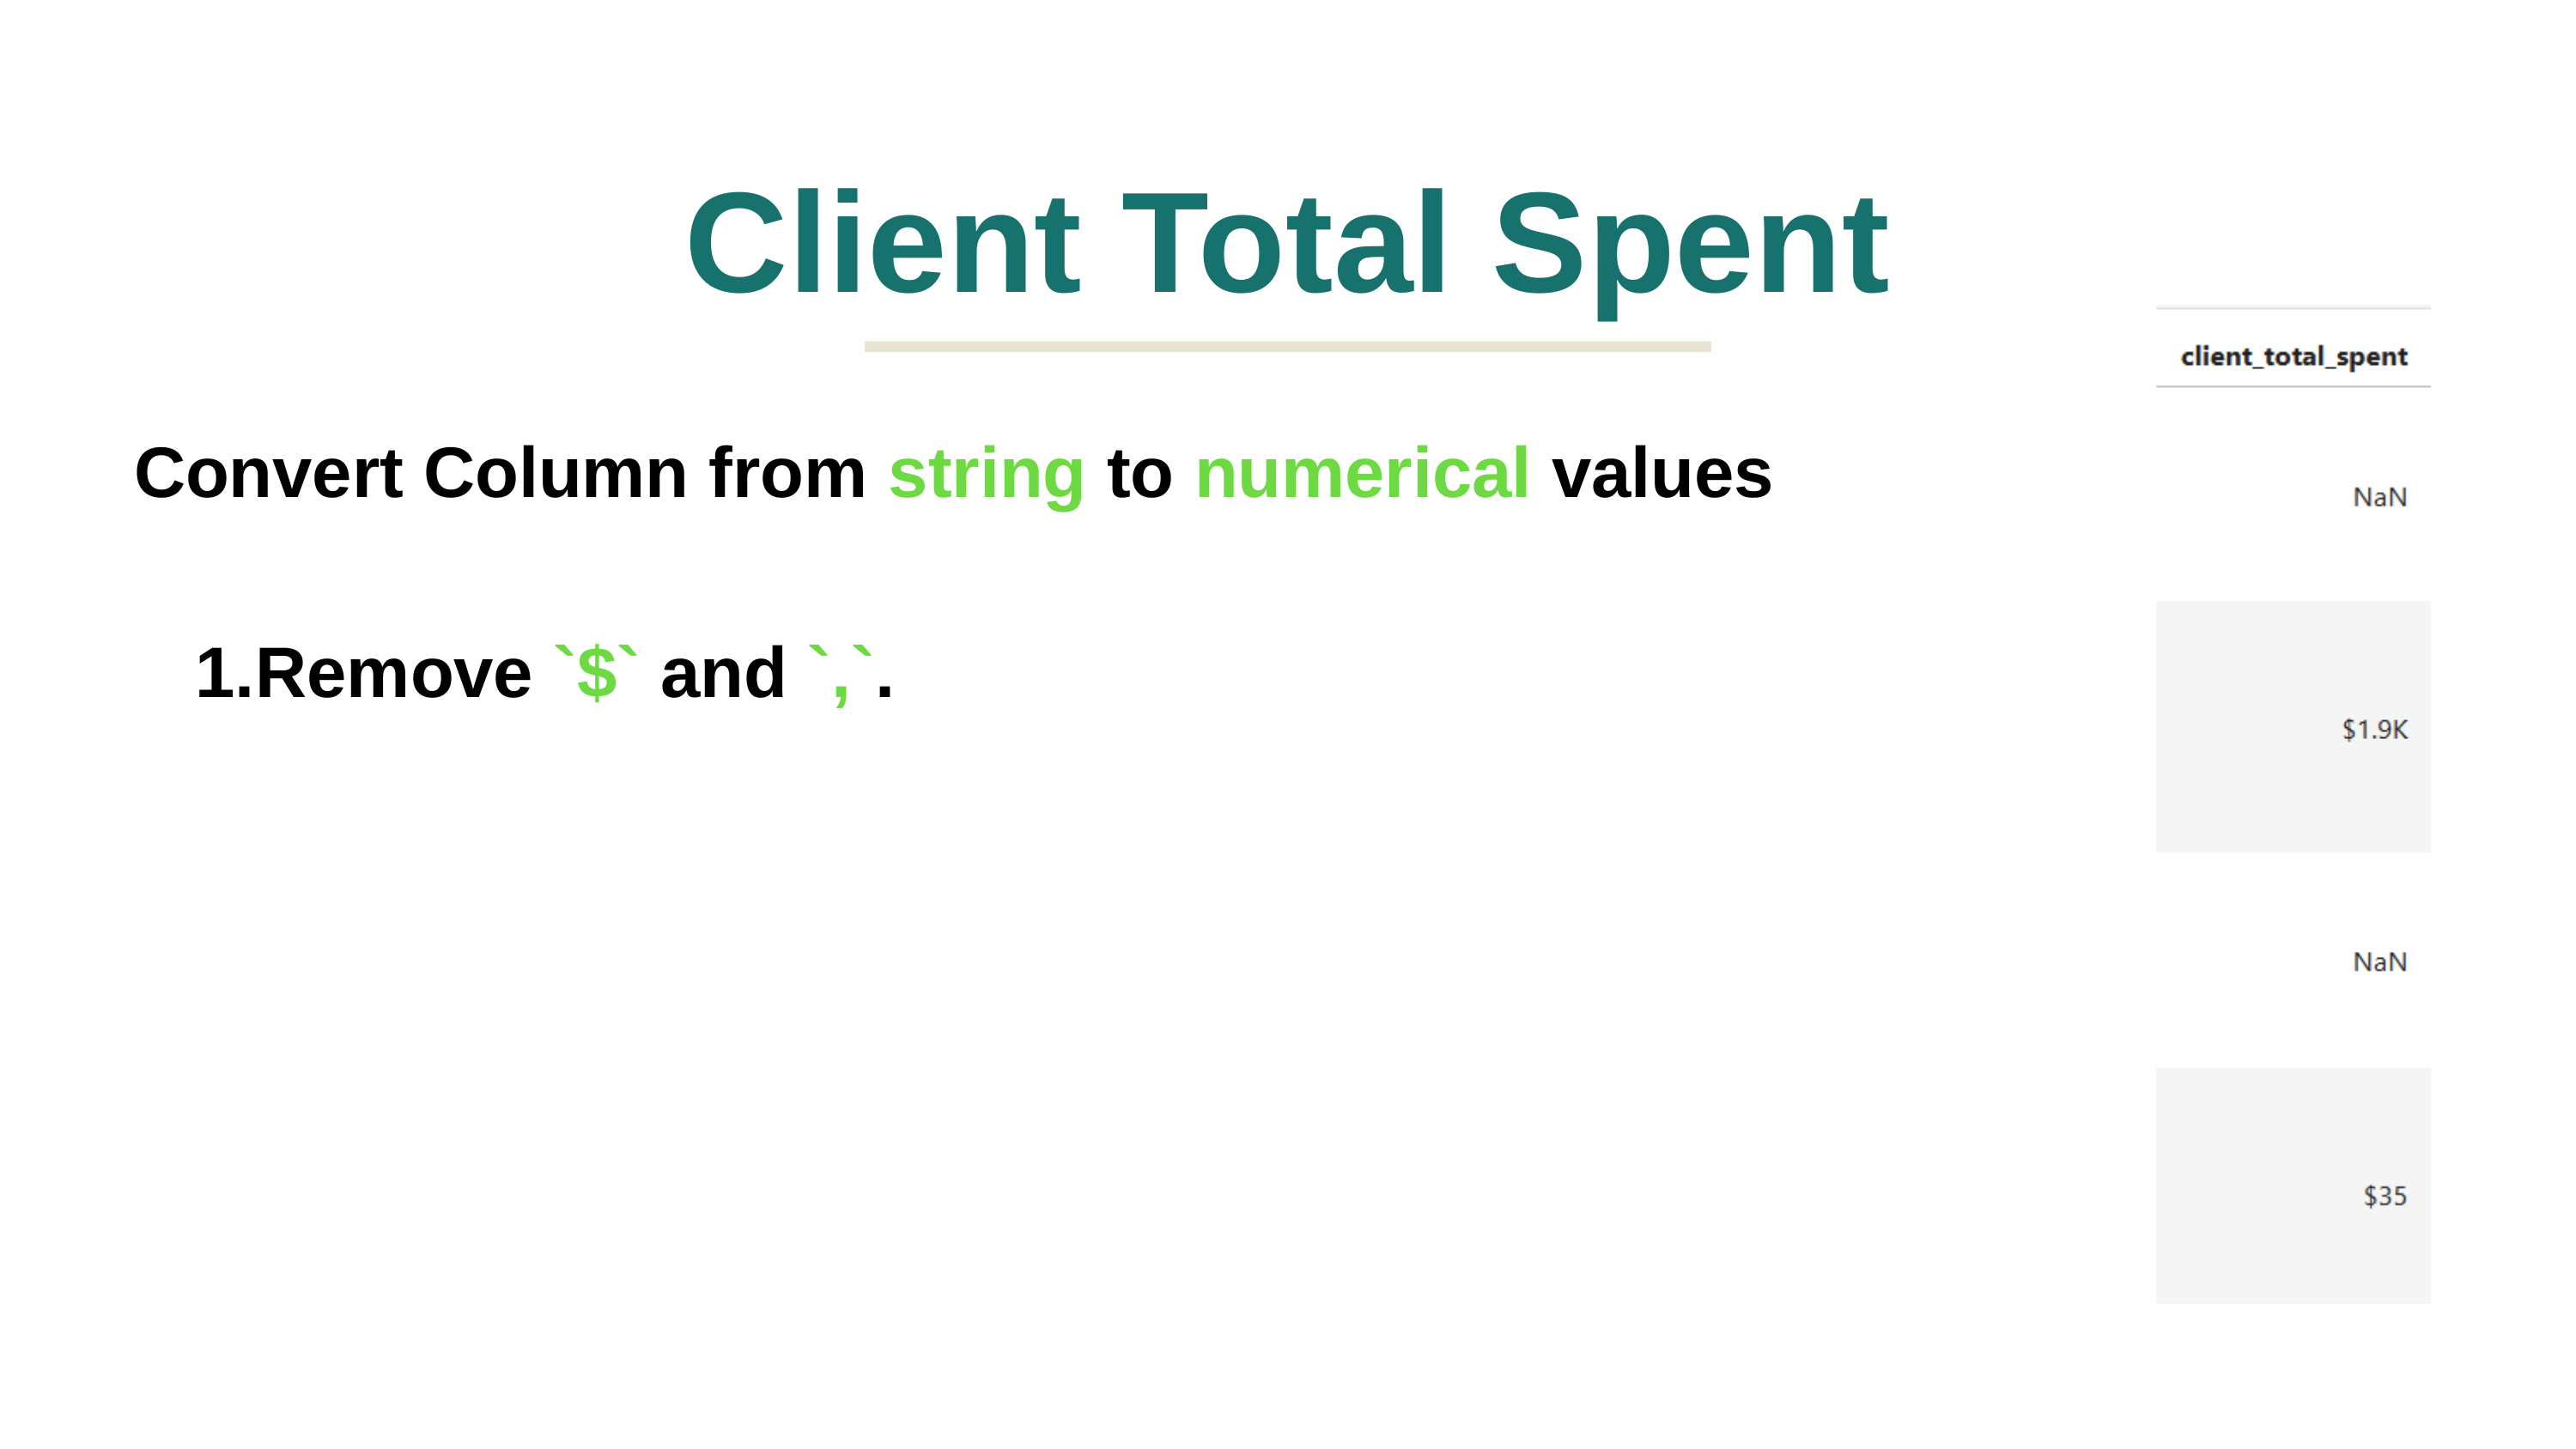

Client Total Spent

Convert Column from string to numerical values

Remove `$` and `,`.